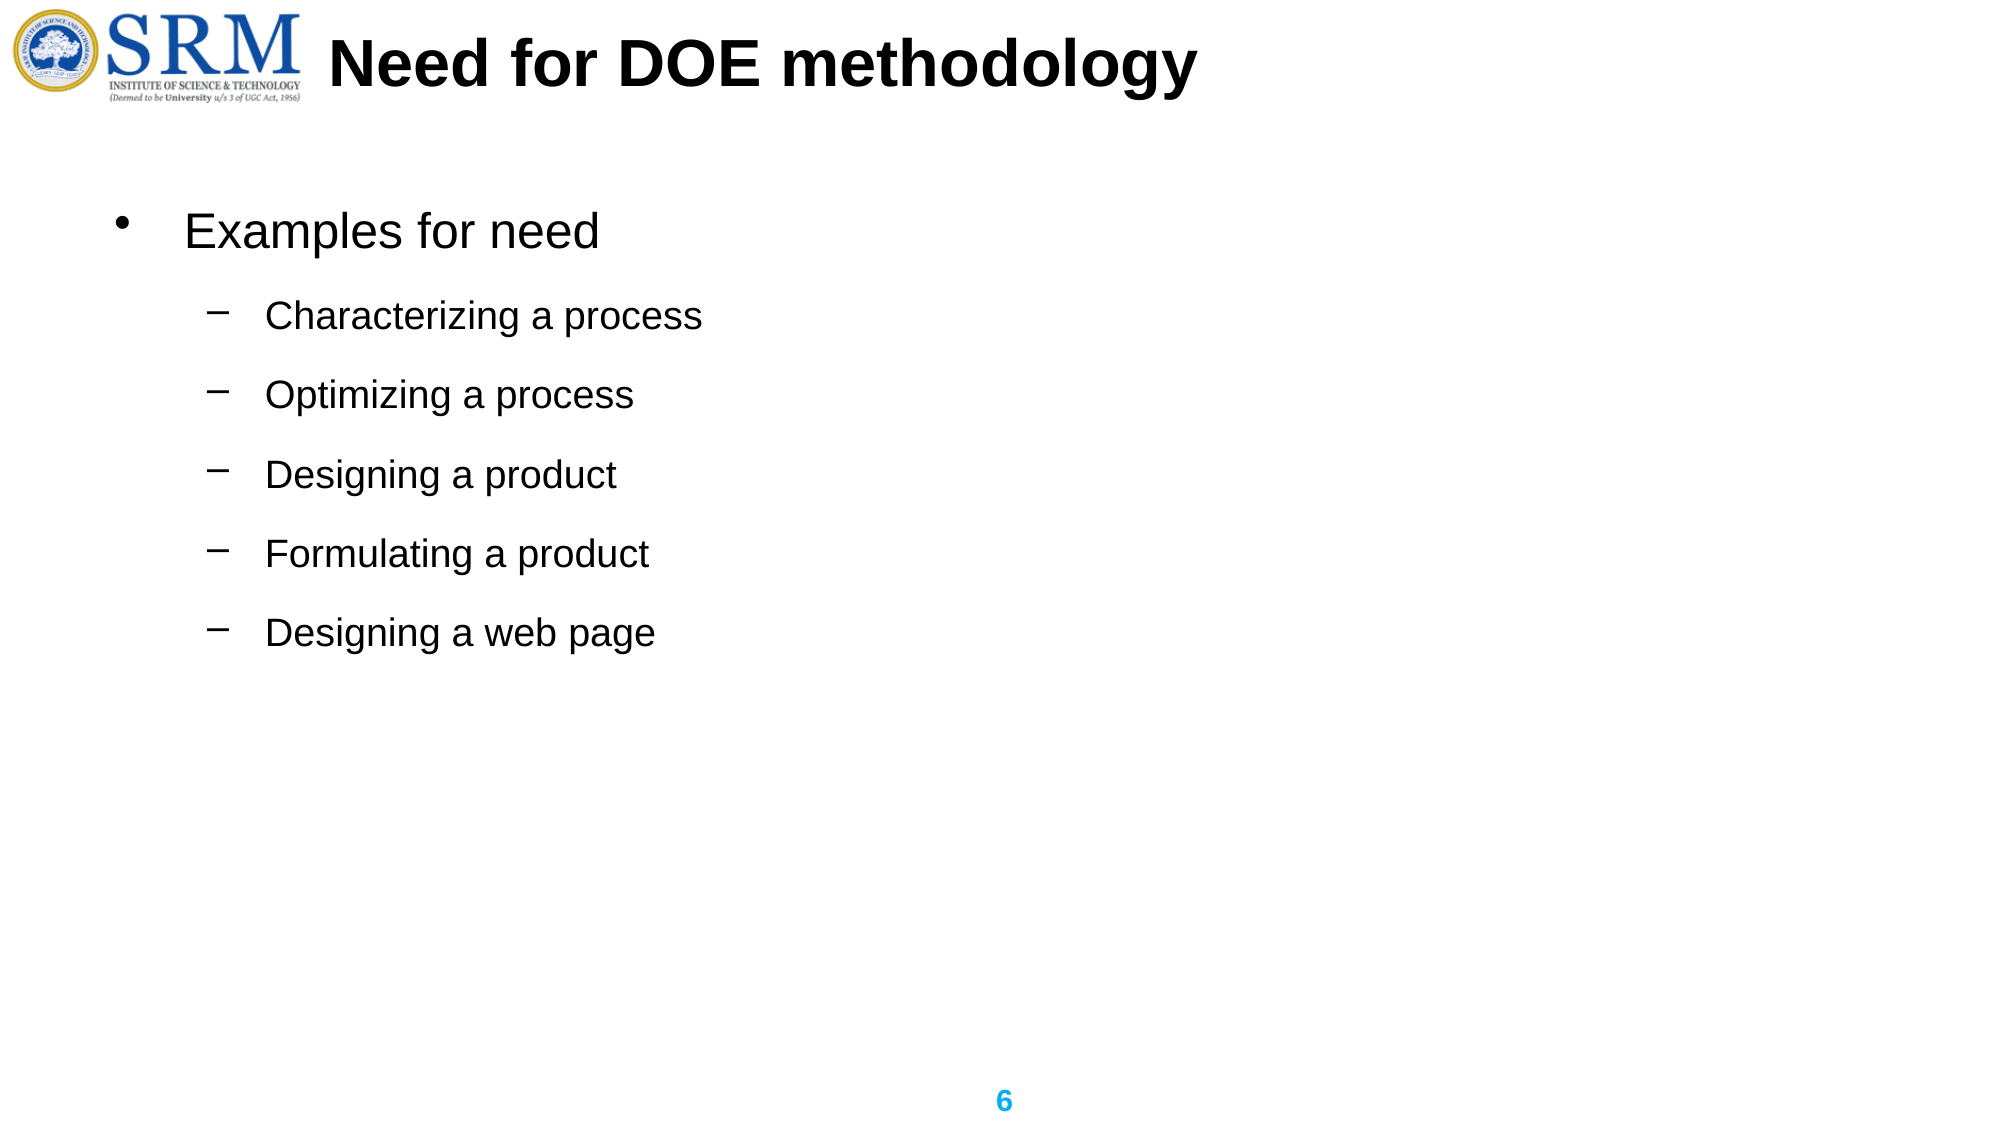

# Need for DOE methodology
Examples for need
Characterizing a process
Optimizing a process
Designing a product
Formulating a product
Designing a web page

6